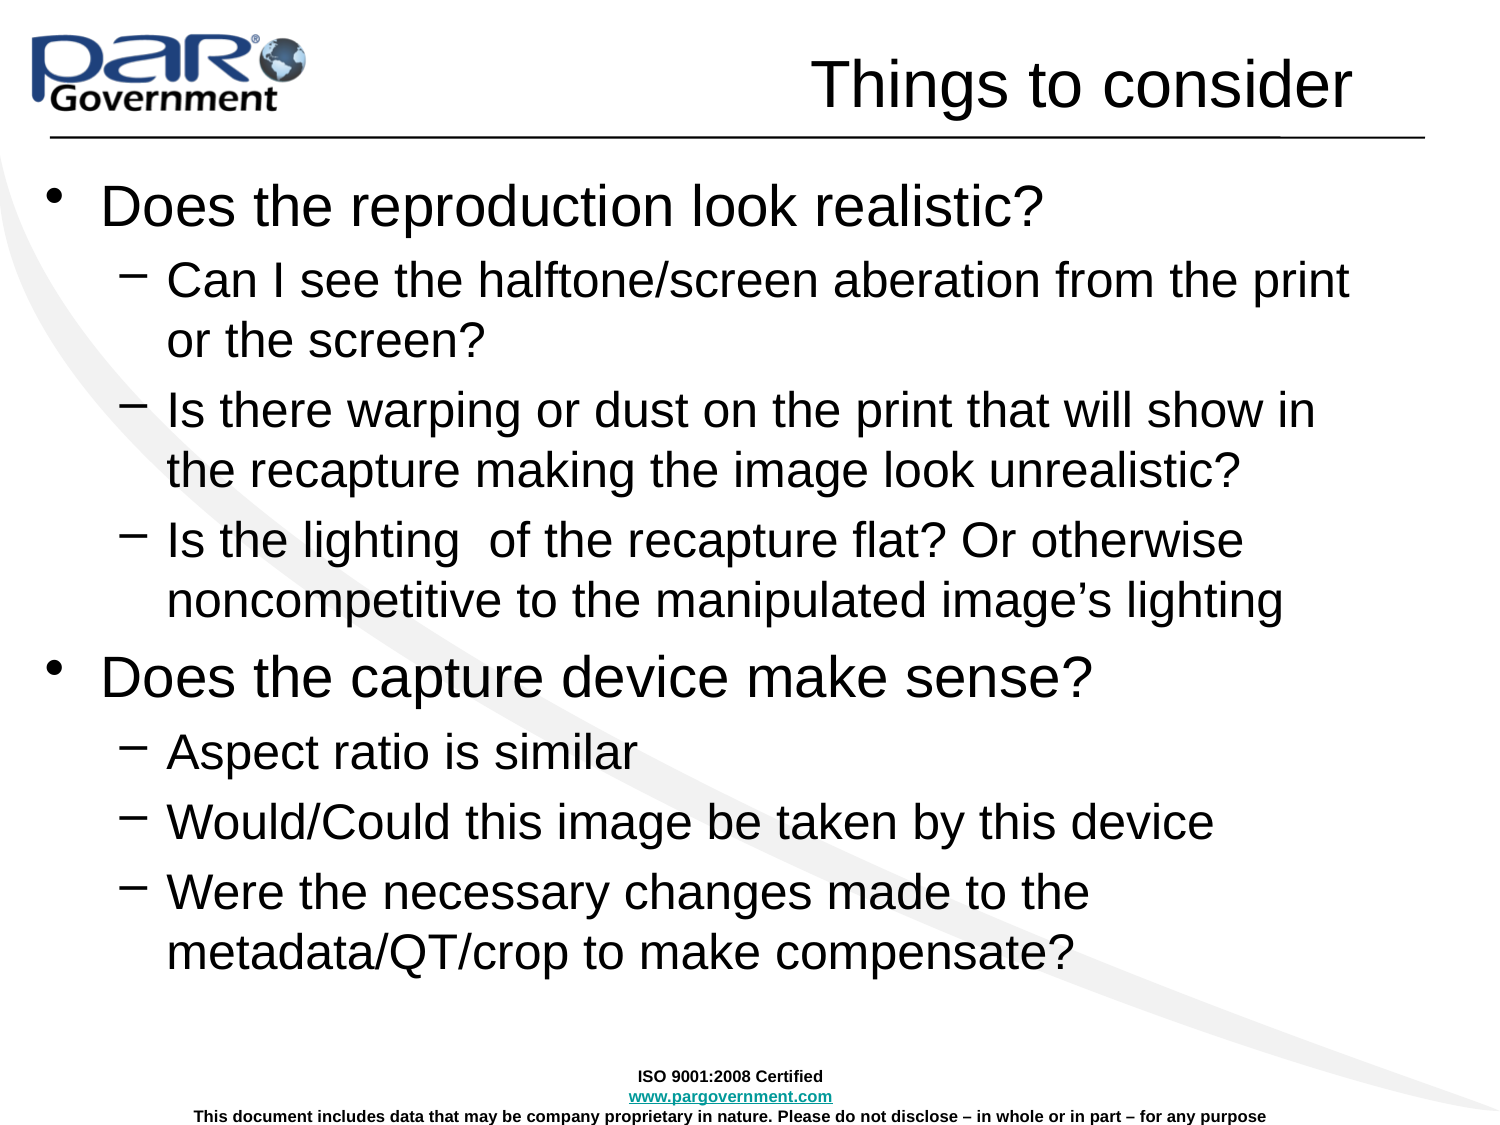

# Things to consider
Does the reproduction look realistic?
Can I see the halftone/screen aberation from the print or the screen?
Is there warping or dust on the print that will show in the recapture making the image look unrealistic?
Is the lighting  of the recapture flat? Or otherwise noncompetitive to the manipulated image’s lighting
Does the capture device make sense?
Aspect ratio is similar
Would/Could this image be taken by this device
Were the necessary changes made to the metadata/QT/crop to make compensate?